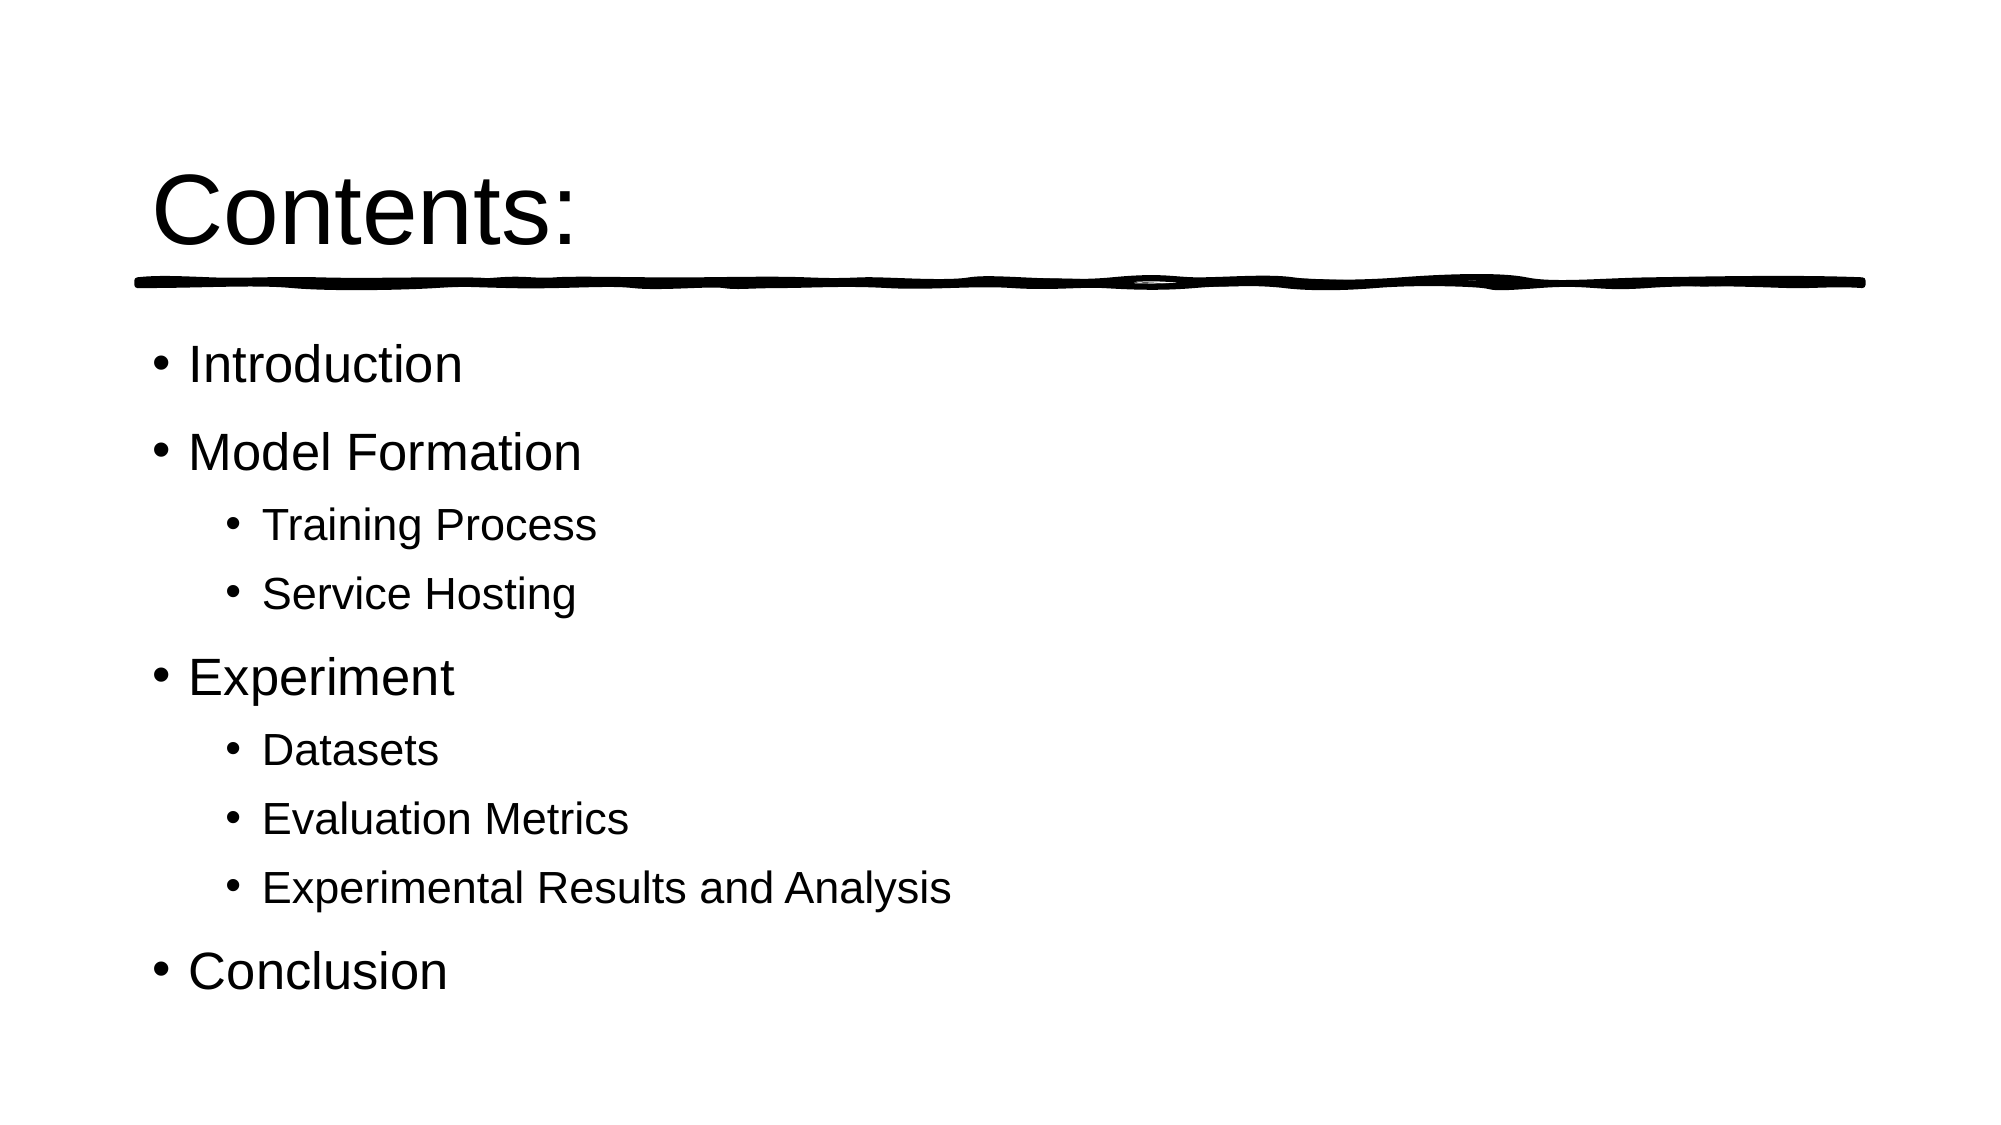

# Contents:
Introduction
Model Formation
Training Process
Service Hosting
Experiment
Datasets
Evaluation Metrics
Experimental Results and Analysis
Conclusion